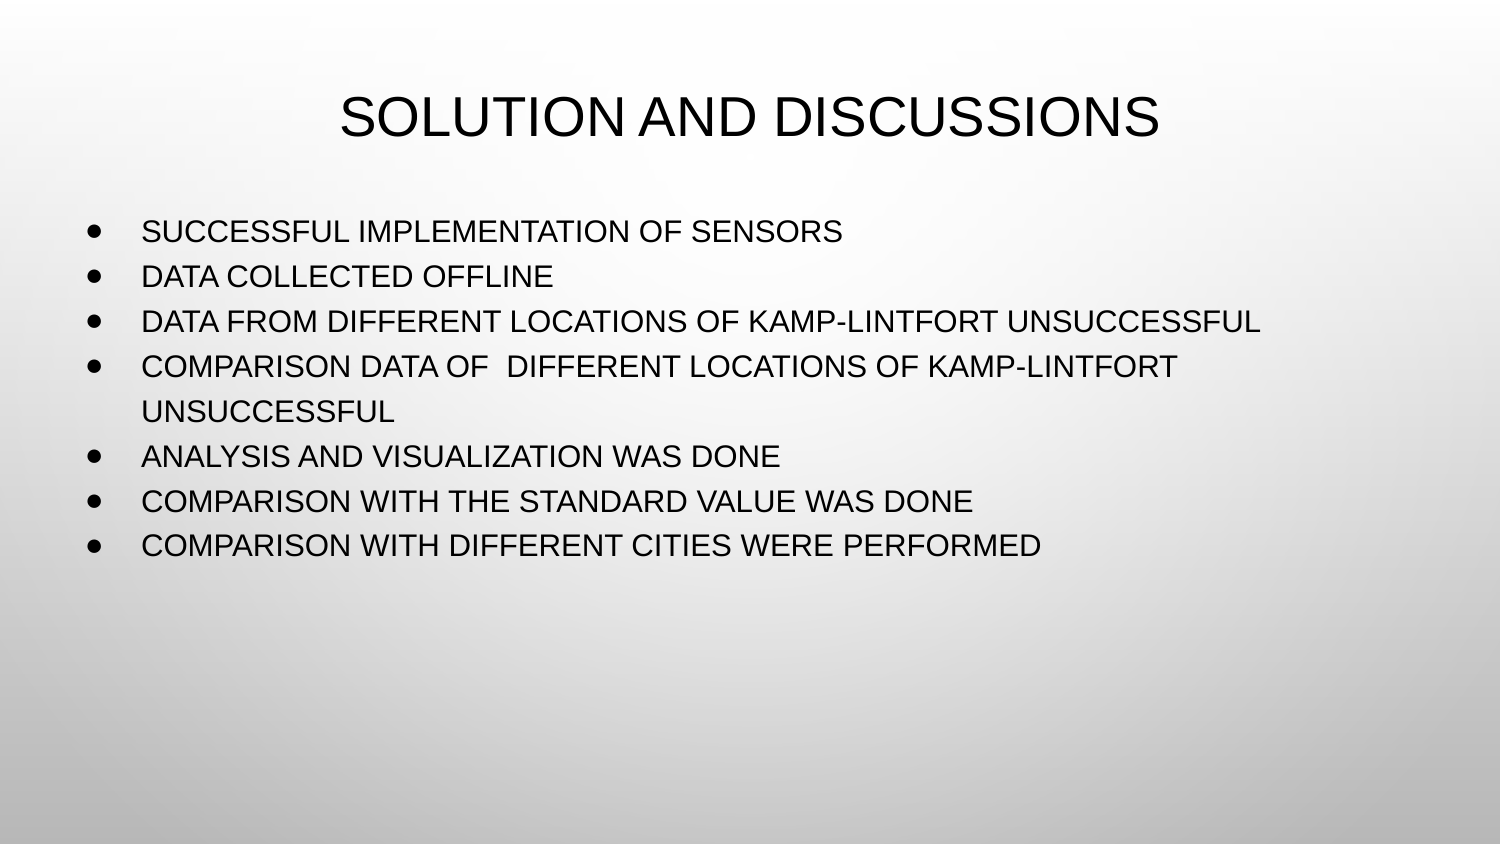

# SOLUTION AND DISCUSSIONS
SUCCESSFUL IMPLEMENTATION OF SENSORS
DATA COLLECTED OFFLINE
DATA FROM DIFFERENT LOCATIONS OF KAMP-LINTFORT UNSUCCESSFUL
COMPARISON DATA OF  DIFFERENT LOCATIONS OF KAMP-LINTFORT UNSUCCESSFUL
ANALYSIS AND VISUALIZATION WAS DONE
COMPARISON WITH THE STANDARD VALUE WAS DONE
COMPARISON WITH DIFFERENT CITIES WERE PERFORMED